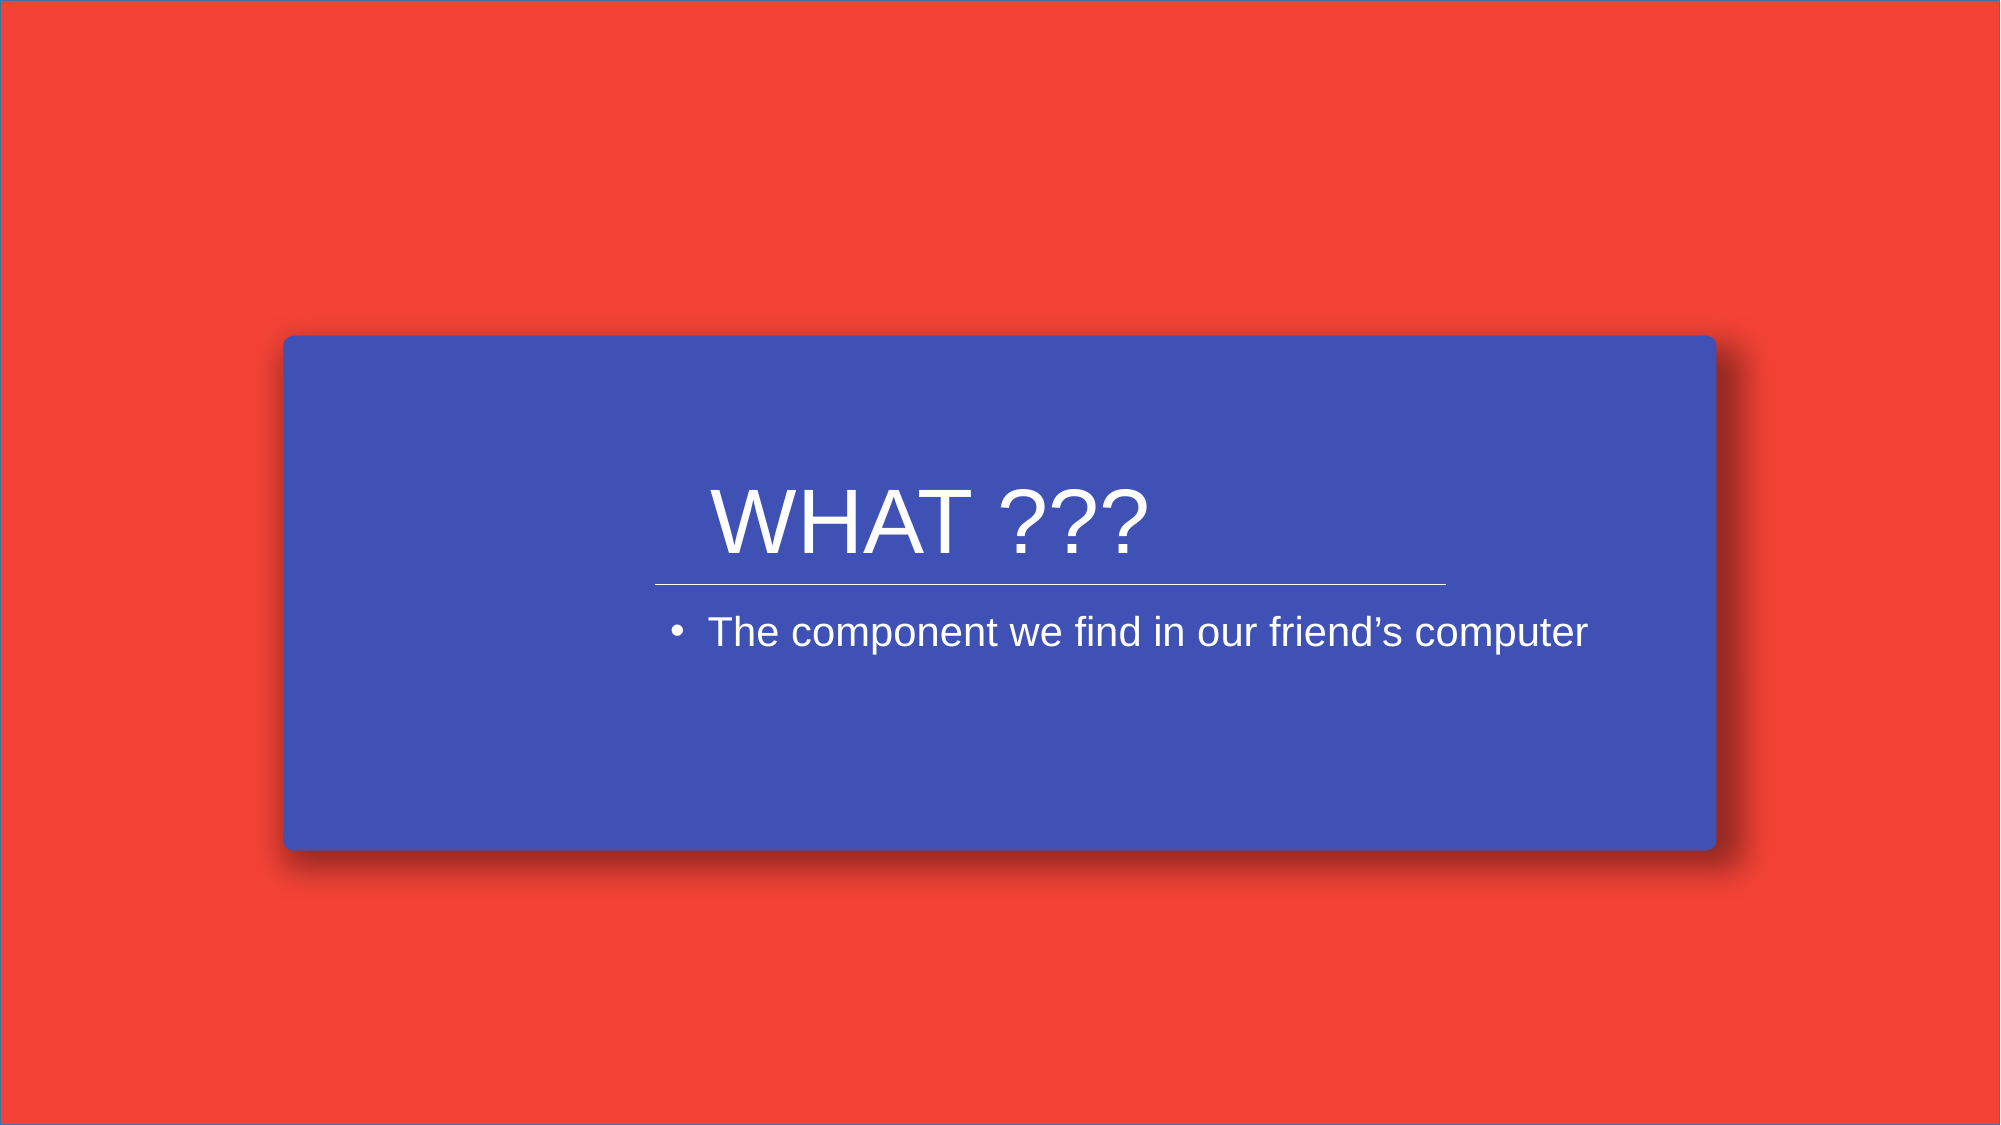

WHAT ???

The component we find in our friend’s computer